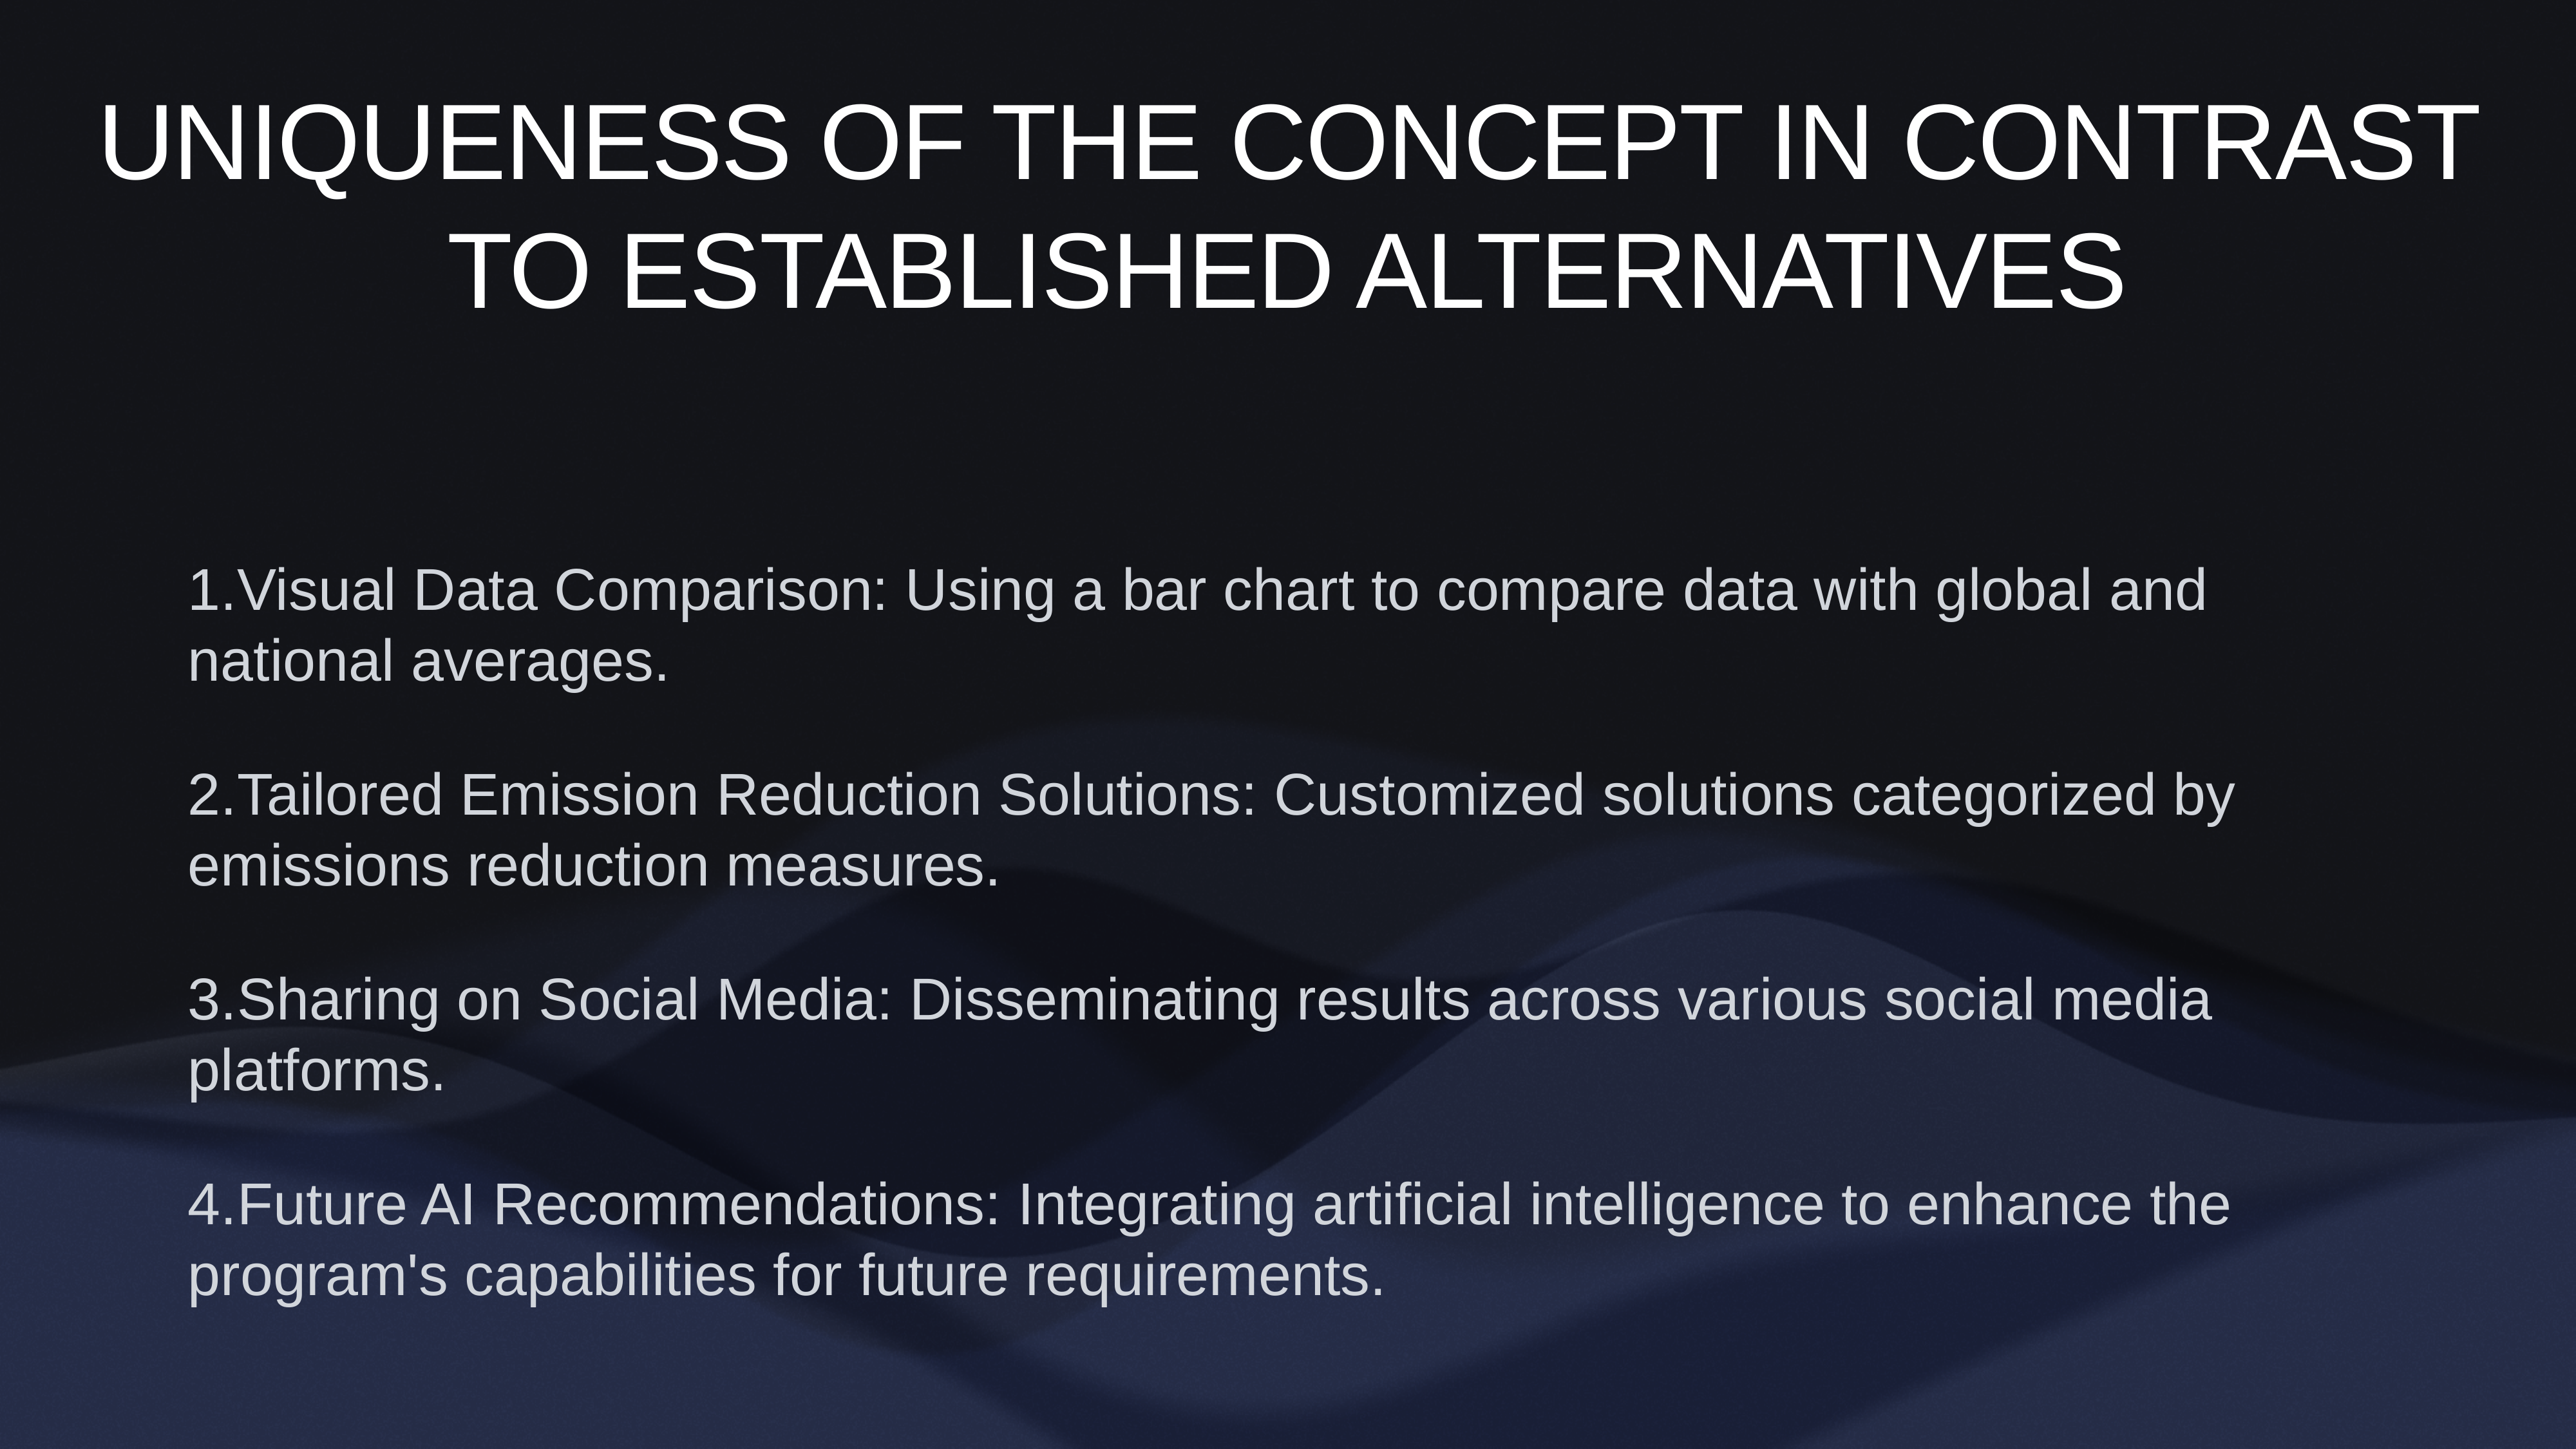

# UNIQUENESS OF THE CONCEPT IN CONTRAST TO ESTABLISHED ALTERNATIVES
Visual Data Comparison: Using a bar chart to compare data with global and national averages.
Tailored Emission Reduction Solutions: Customized solutions categorized by emissions reduction measures.
Sharing on Social Media: Disseminating results across various social media platforms.
Future AI Recommendations: Integrating artificial intelligence to enhance the program's capabilities for future requirements.